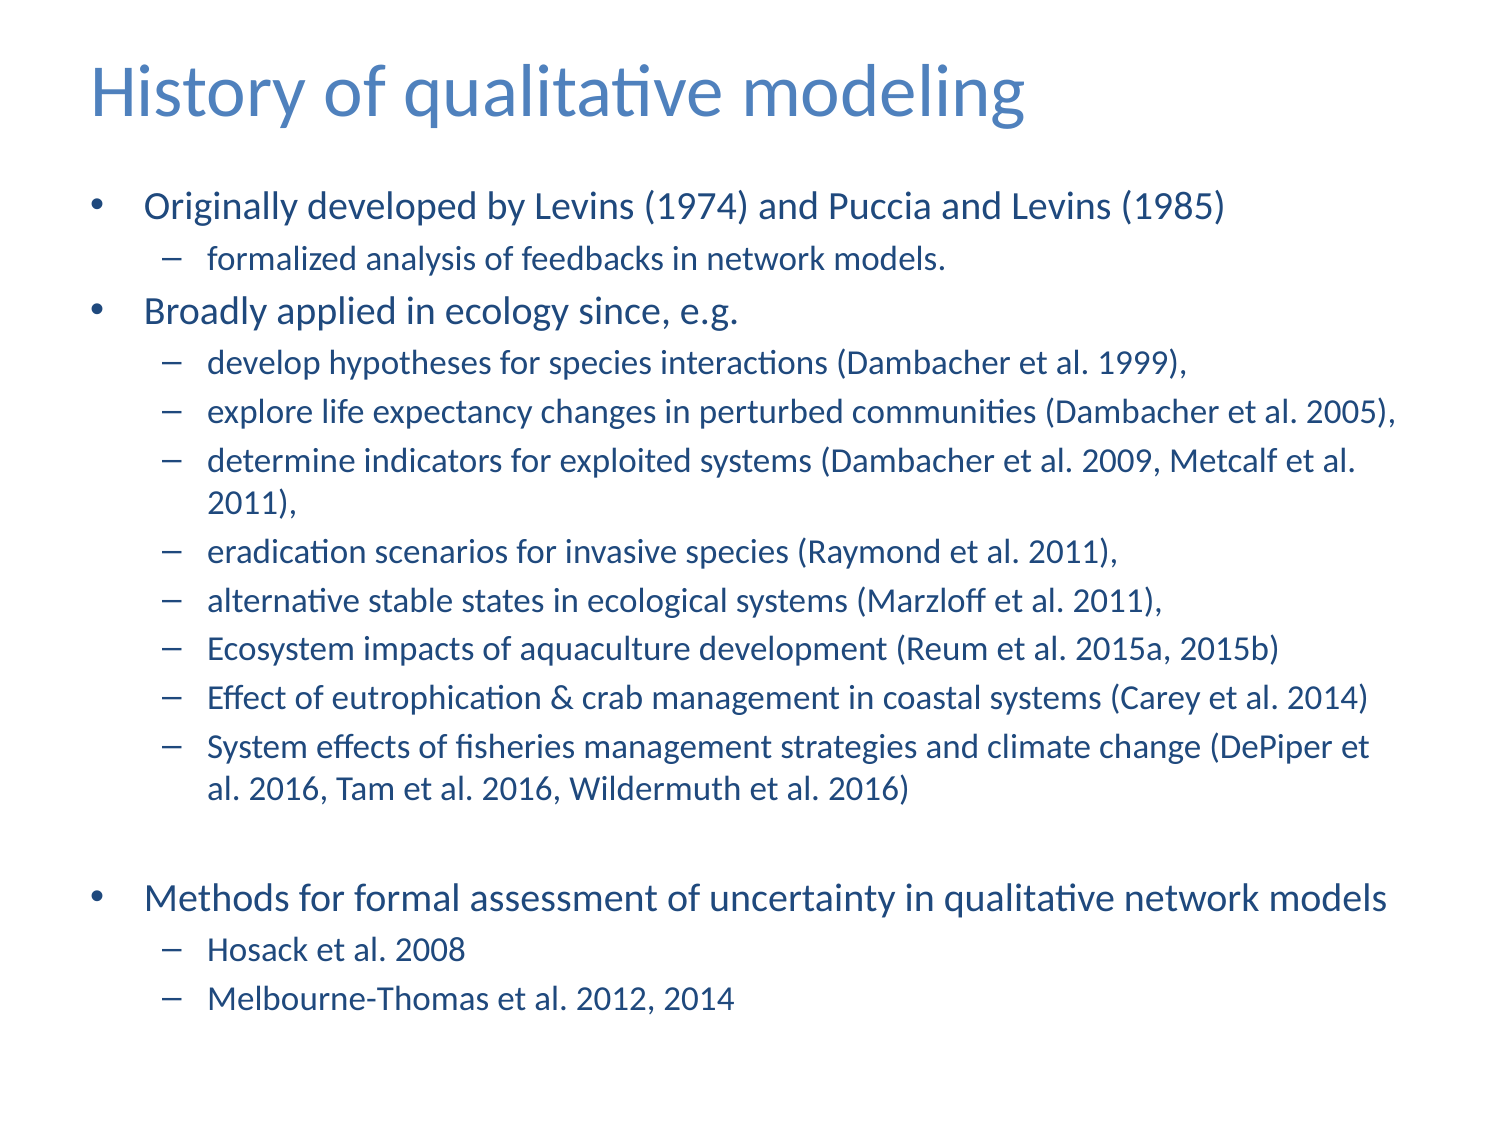

# History of qualitative modeling
Originally developed by Levins (1974) and Puccia and Levins (1985)
formalized analysis of feedbacks in network models.
Broadly applied in ecology since, e.g.
develop hypotheses for species interactions (Dambacher et al. 1999),
explore life expectancy changes in perturbed communities (Dambacher et al. 2005),
determine indicators for exploited systems (Dambacher et al. 2009, Metcalf et al. 2011),
eradication scenarios for invasive species (Raymond et al. 2011),
alternative stable states in ecological systems (Marzloff et al. 2011),
Ecosystem impacts of aquaculture development (Reum et al. 2015a, 2015b)
Effect of eutrophication & crab management in coastal systems (Carey et al. 2014)
System effects of fisheries management strategies and climate change (DePiper et al. 2016, Tam et al. 2016, Wildermuth et al. 2016)

Methods for formal assessment of uncertainty in qualitative network models
Hosack et al. 2008
Melbourne-Thomas et al. 2012, 2014